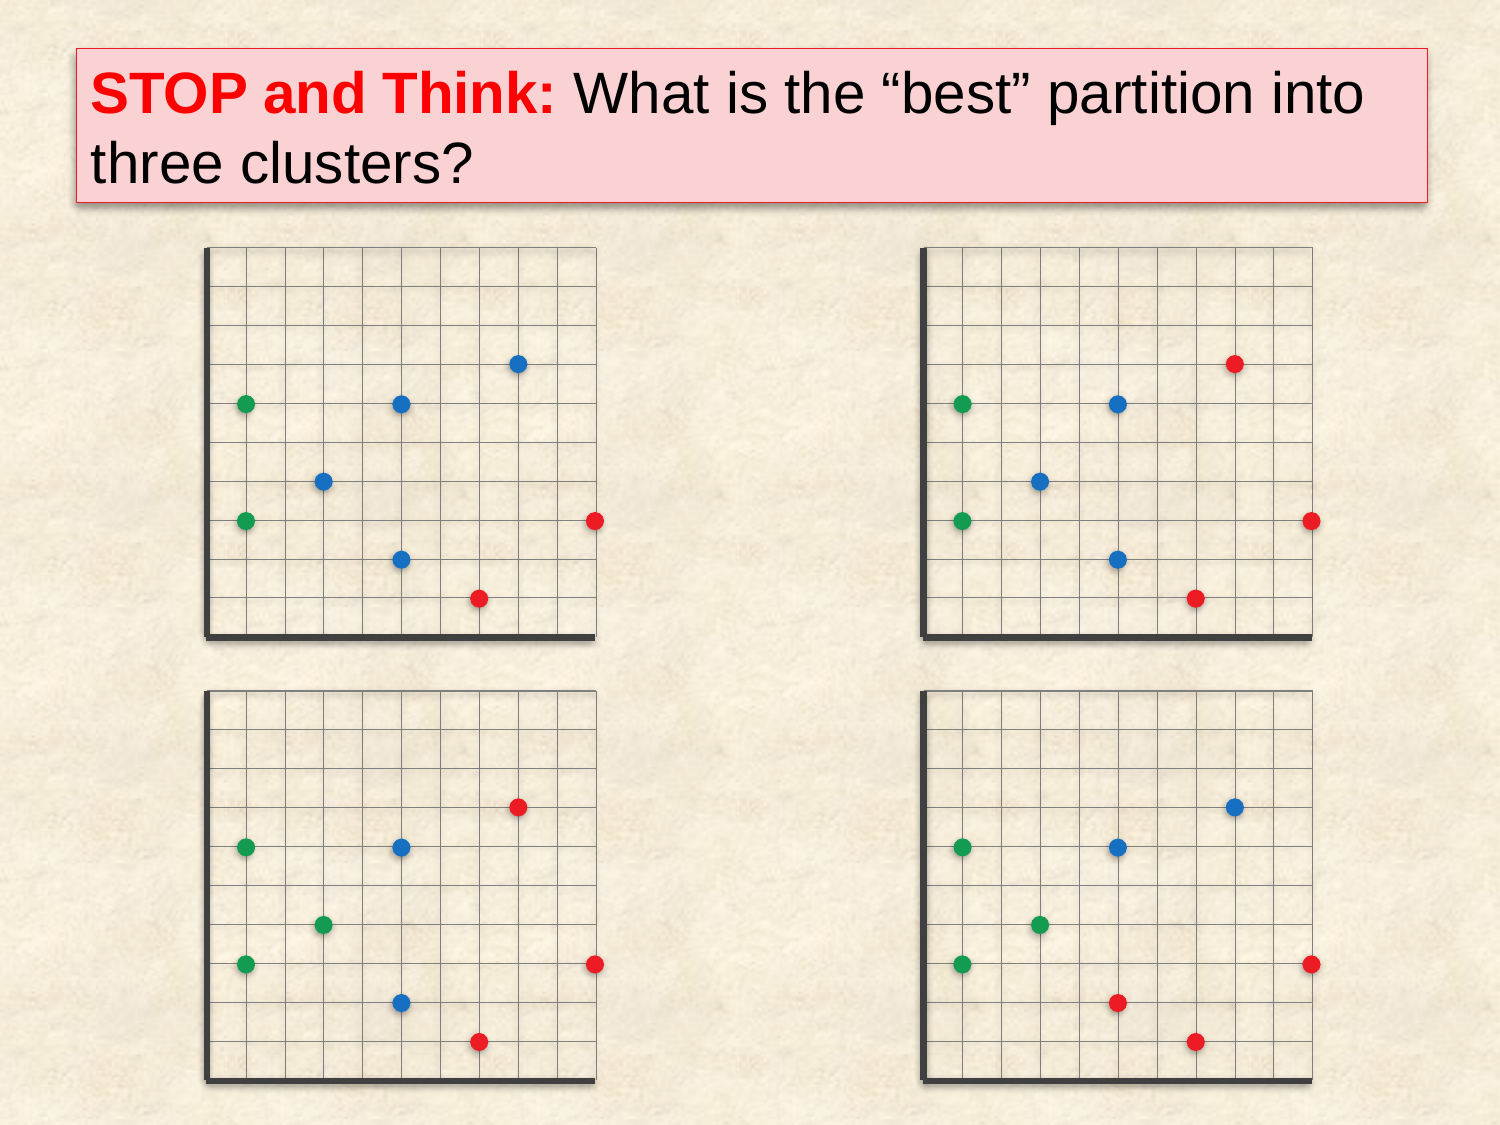

STOP and Think: What is the “best” partition into three clusters?